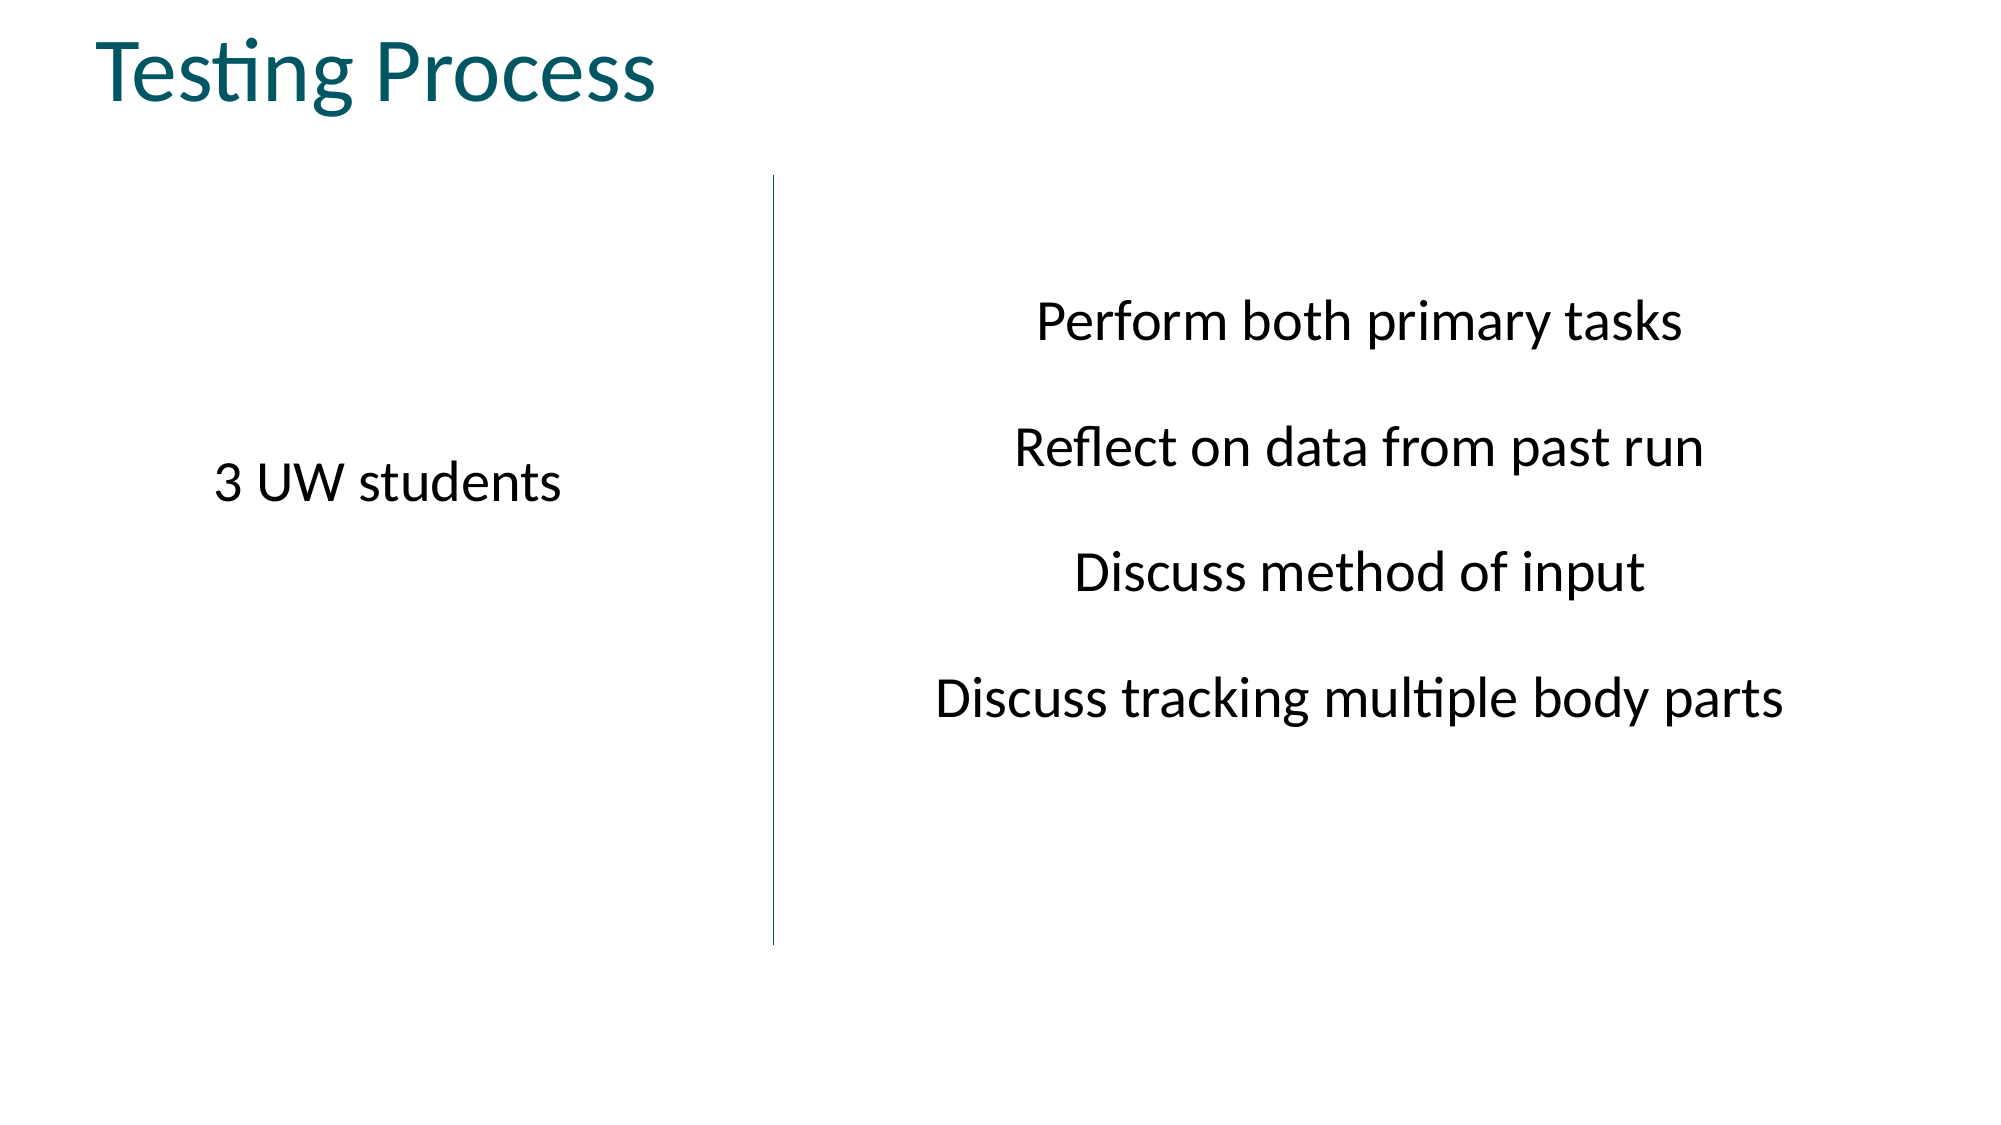

# Testing Process
Perform both primary tasks

Reflect on data from past run

Discuss method of input

Discuss tracking multiple body parts
3 UW students